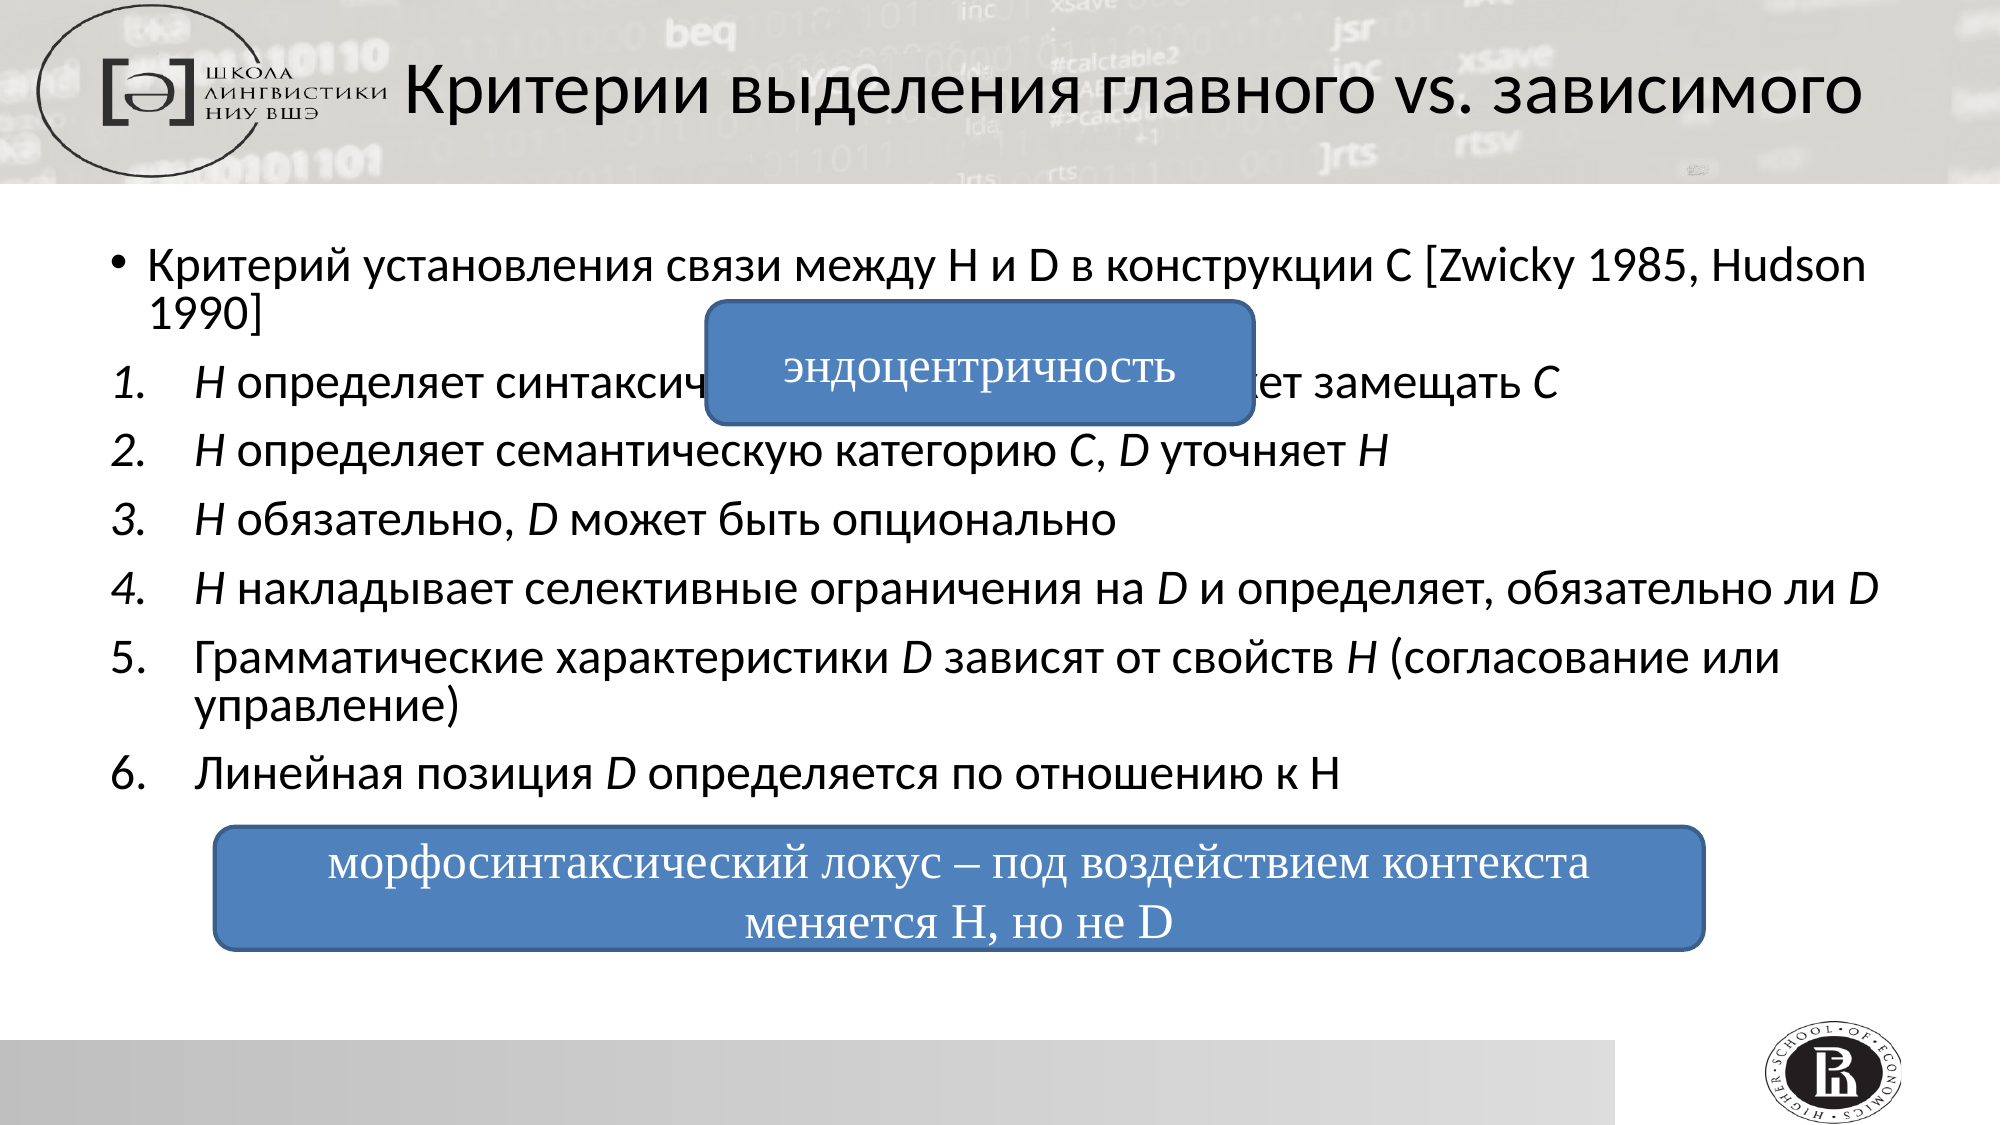

Критерии выделения главного vs. зависимого
Критерий установления связи между H и D в конструкции C [Zwicky 1985, Hudson 1990]
H определяет синтаксическую категории С. H может замещать С
H определяет семантическую категорию С, D уточняет H
H обязательно, D может быть опционально
H накладывает селективные ограничения на D и определяет, обязательно ли D
Грамматические характеристики D зависят от свойств H (согласование или управление)
Линейная позиция D определяется по отношению к H
эндоцентричность
морфосинтаксический локус – под воздействием контекста меняется H, но не D